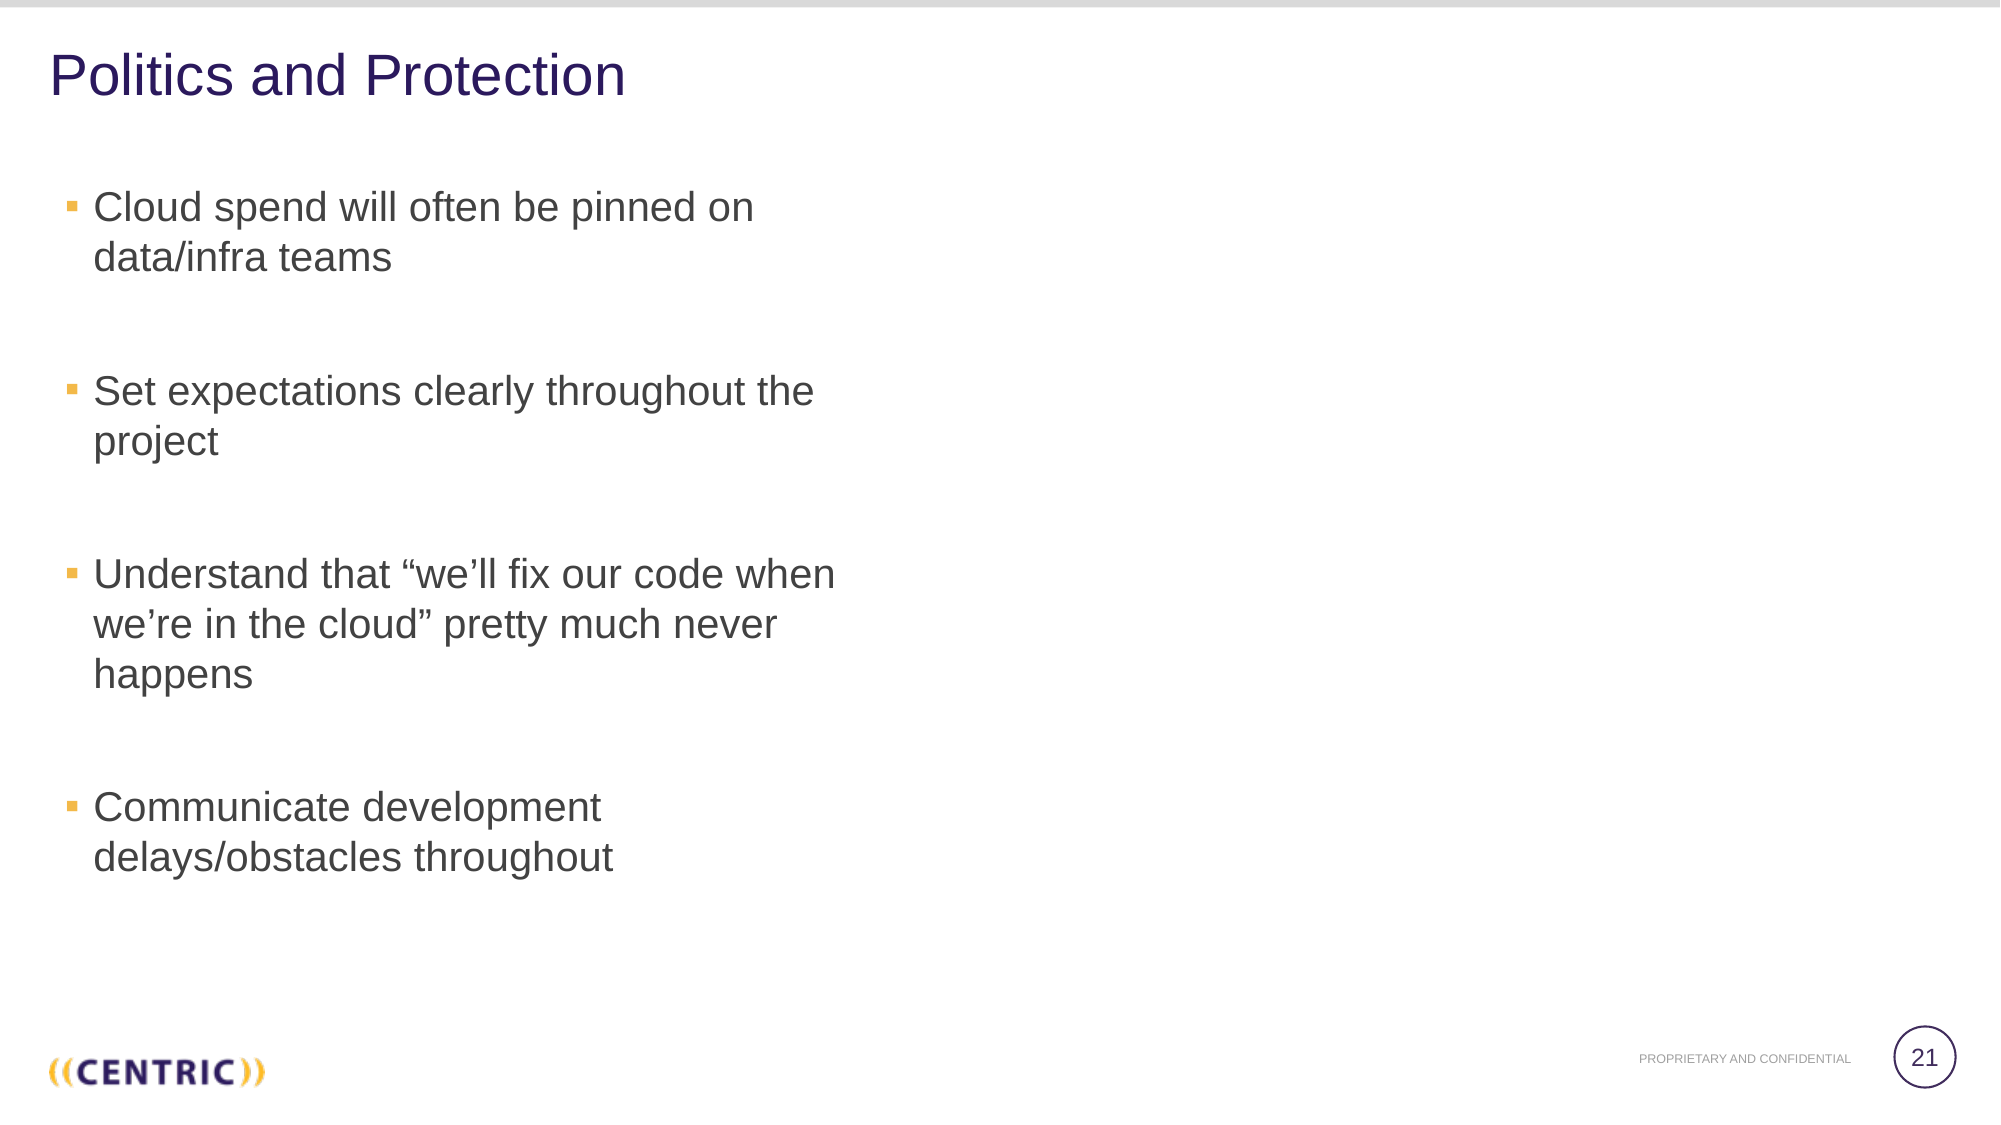

# Politics and Protection
Cloud spend will often be pinned on data/infra teams

Set expectations clearly throughout the project

Understand that “we’ll fix our code when we’re in the cloud” pretty much never happens

Communicate development delays/obstacles throughout